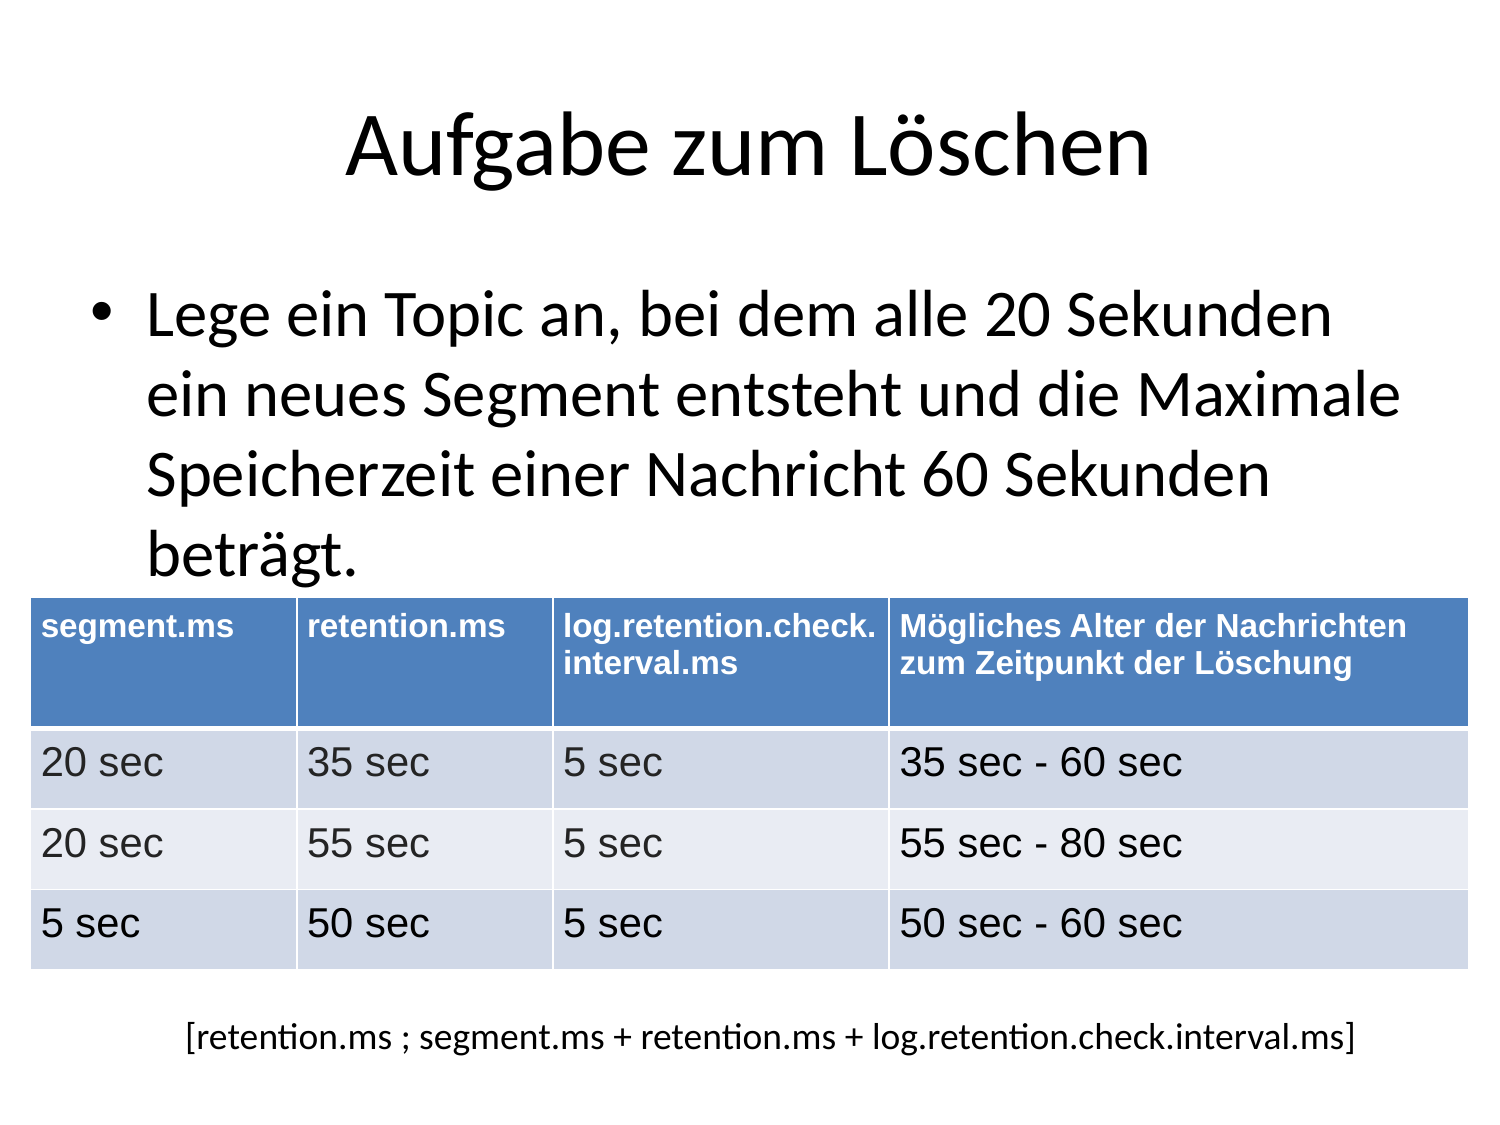

# Aufgabe zum Löschen
Lege ein Topic an, bei dem alle 20 Sekunden ein neues Segment entsteht und die Maximale Speicherzeit einer Nachricht 60 Sekunden beträgt.
| segment.ms | retention.ms | log.retention.check.interval.ms | Mögliches Alter der Nachrichten zum Zeitpunkt der Löschung |
| --- | --- | --- | --- |
| 20 sec | 35 sec | 5 sec | 35 sec - 60 sec |
| 20 sec | 55 sec | 5 sec | 55 sec - 80 sec |
| 5 sec | 50 sec | 5 sec | 50 sec - 60 sec |
[retention.ms ; segment.ms + retention.ms + log.retention.check.interval.ms]